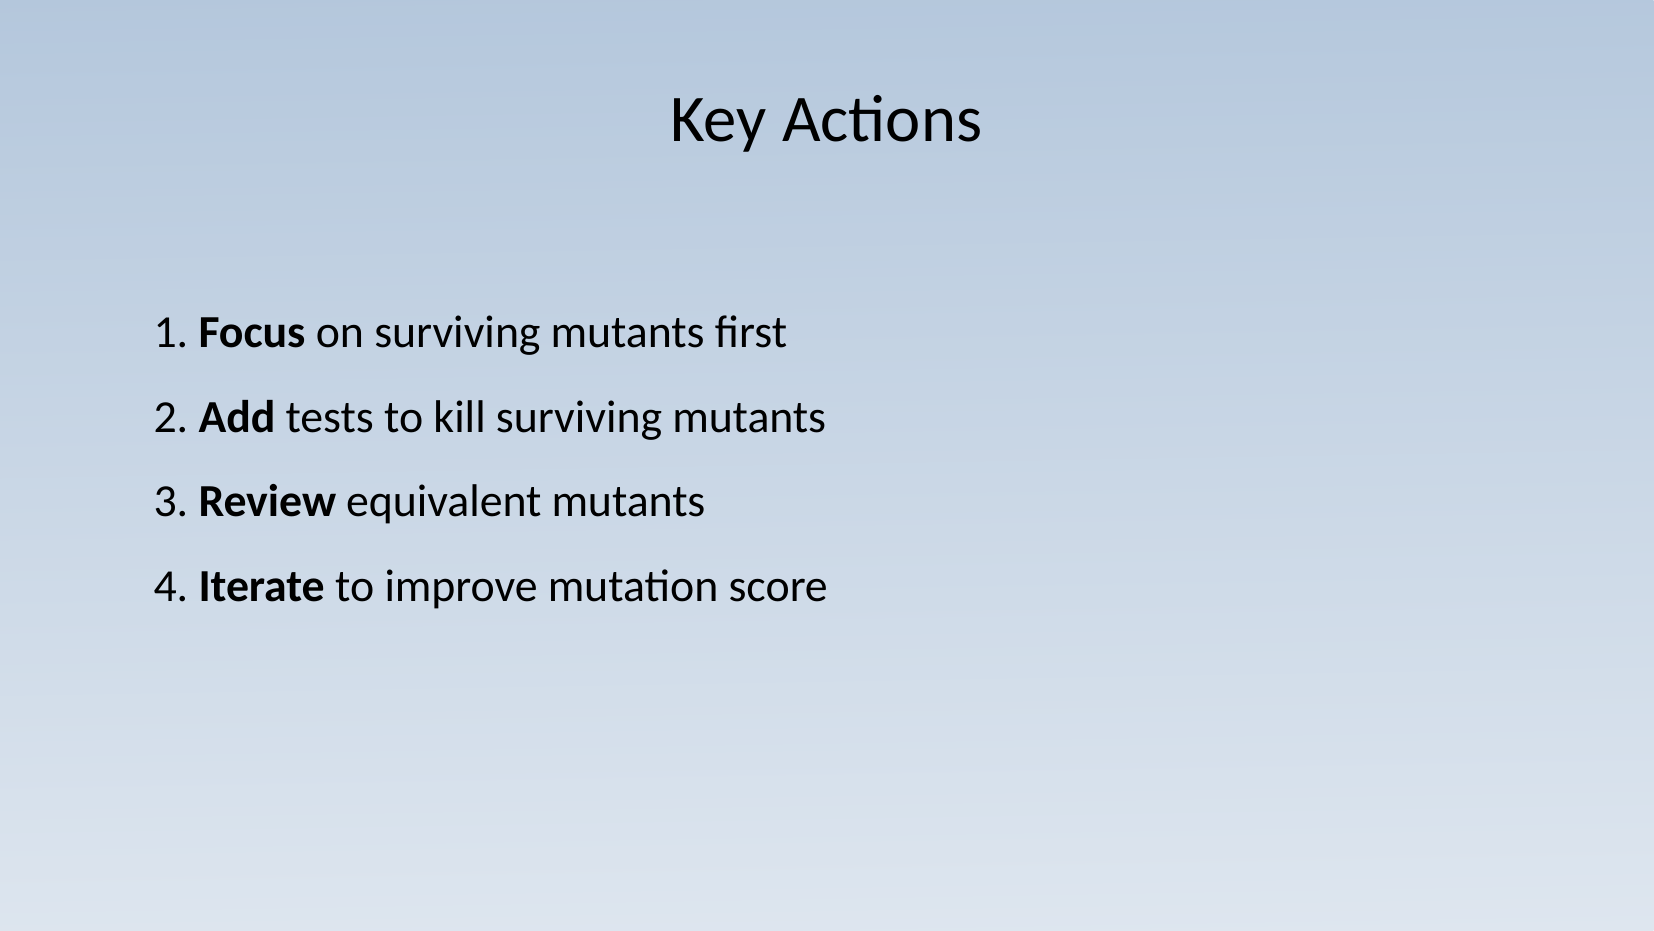

# Key Actions

1. Focus on surviving mutants first
2. Add tests to kill surviving mutants
3. Review equivalent mutants
4. Iterate to improve mutation score